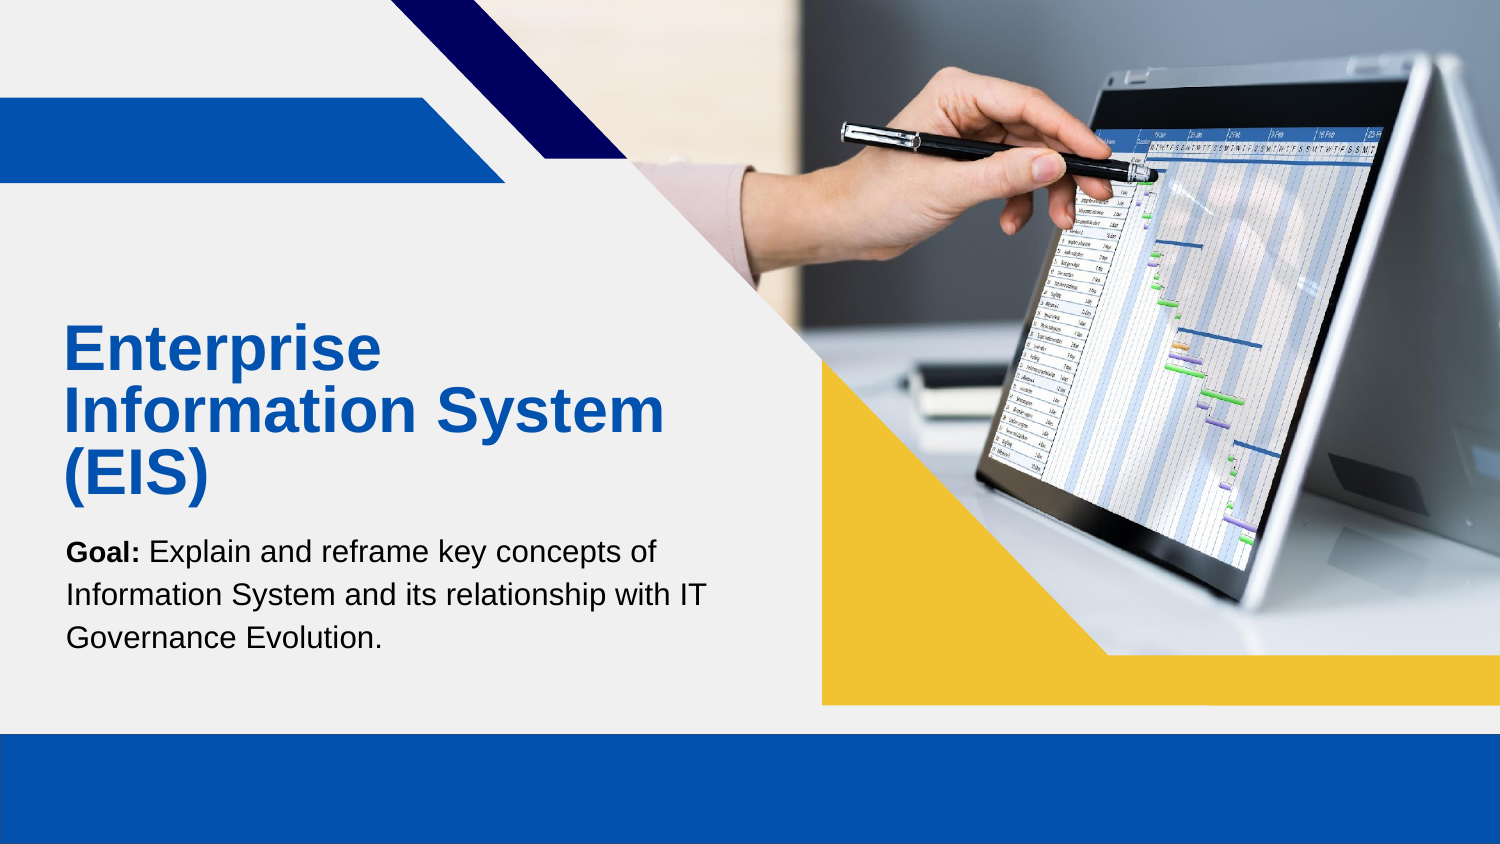

Enterprise Information System (EIS)
Goal: Explain and reframe key concepts of Information System and its relationship with IT Governance Evolution.